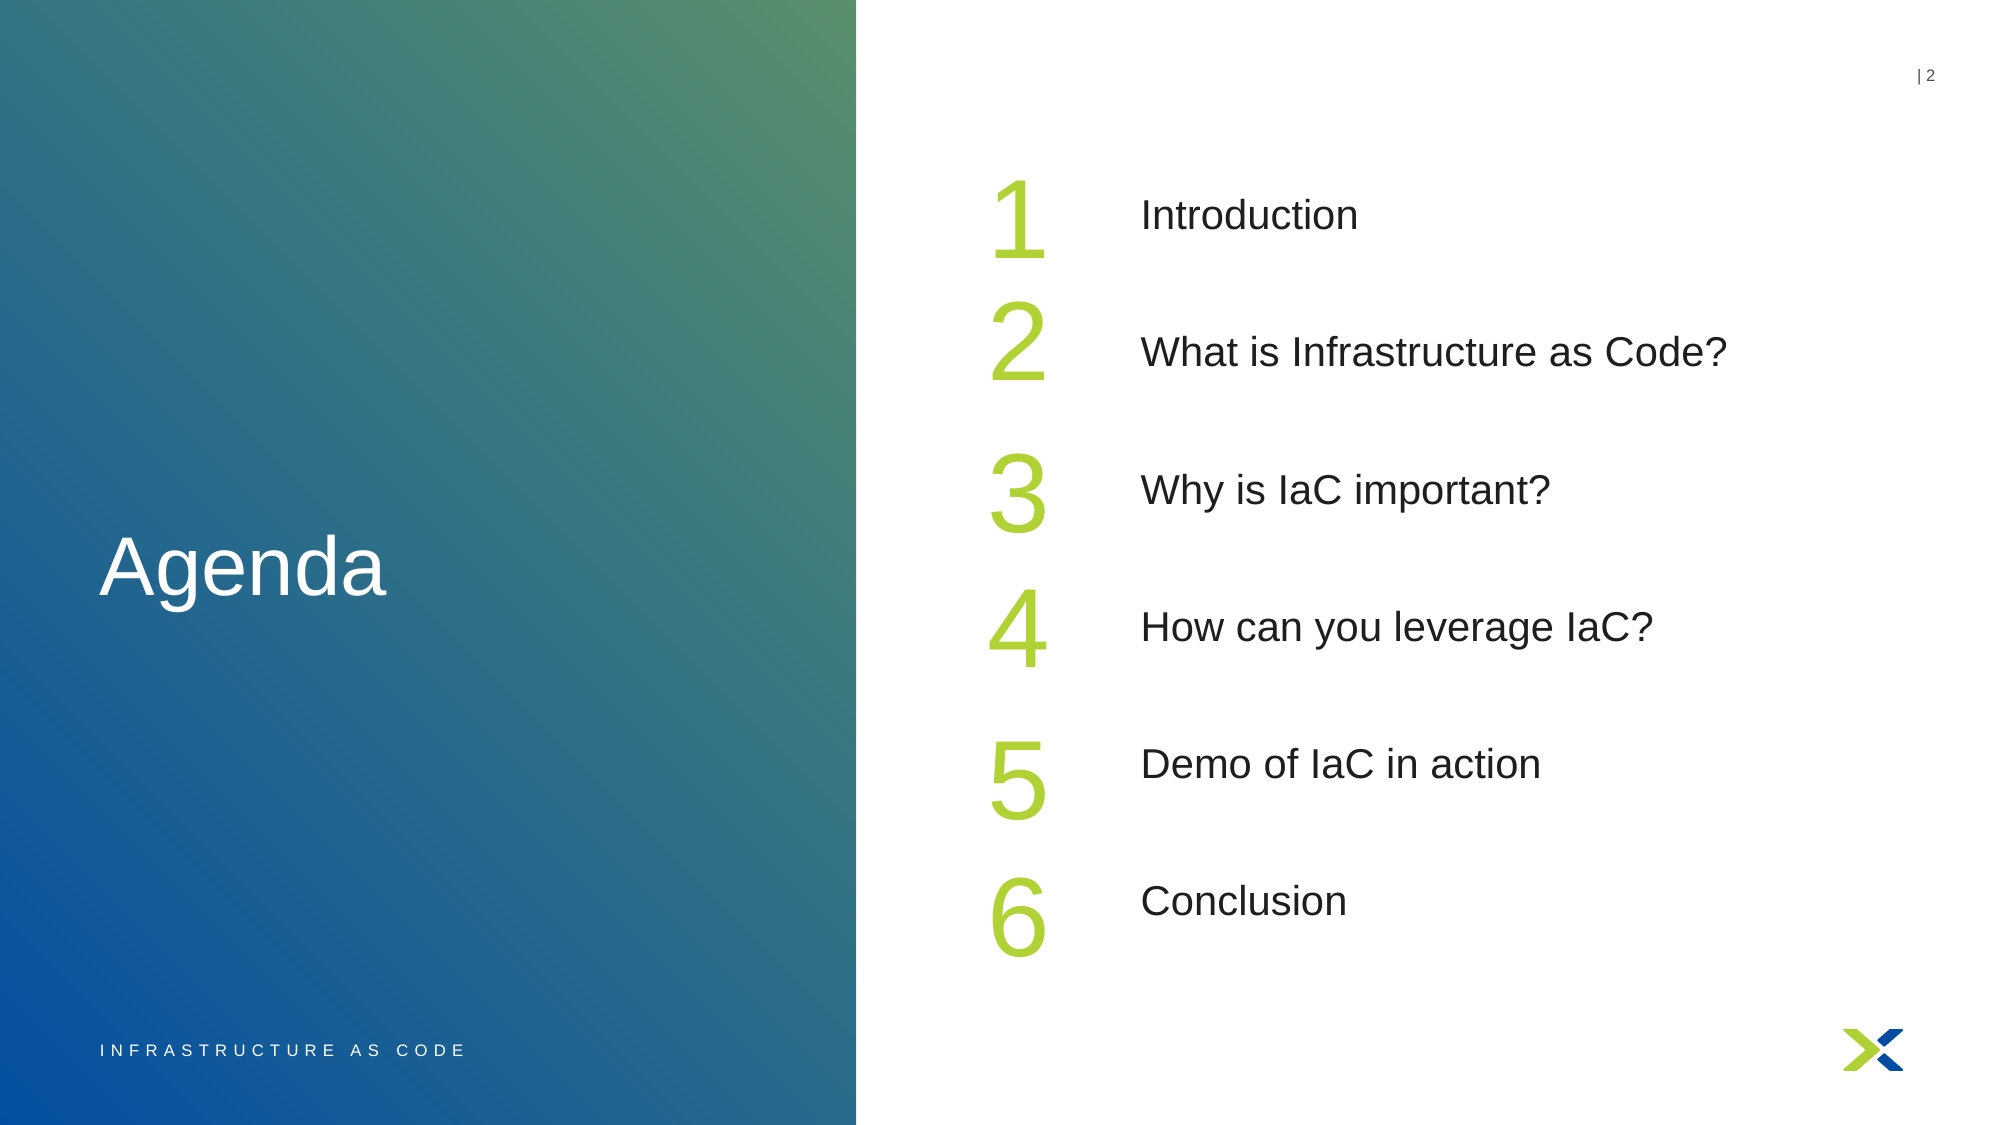

| 2
1
Introduction
2
What is Infrastructure as Code?
3
Why is IaC important?
# Agenda
4
How can you leverage IaC?
Demo of IaC in action
5
Conclusion
6
Infrastructure As Code